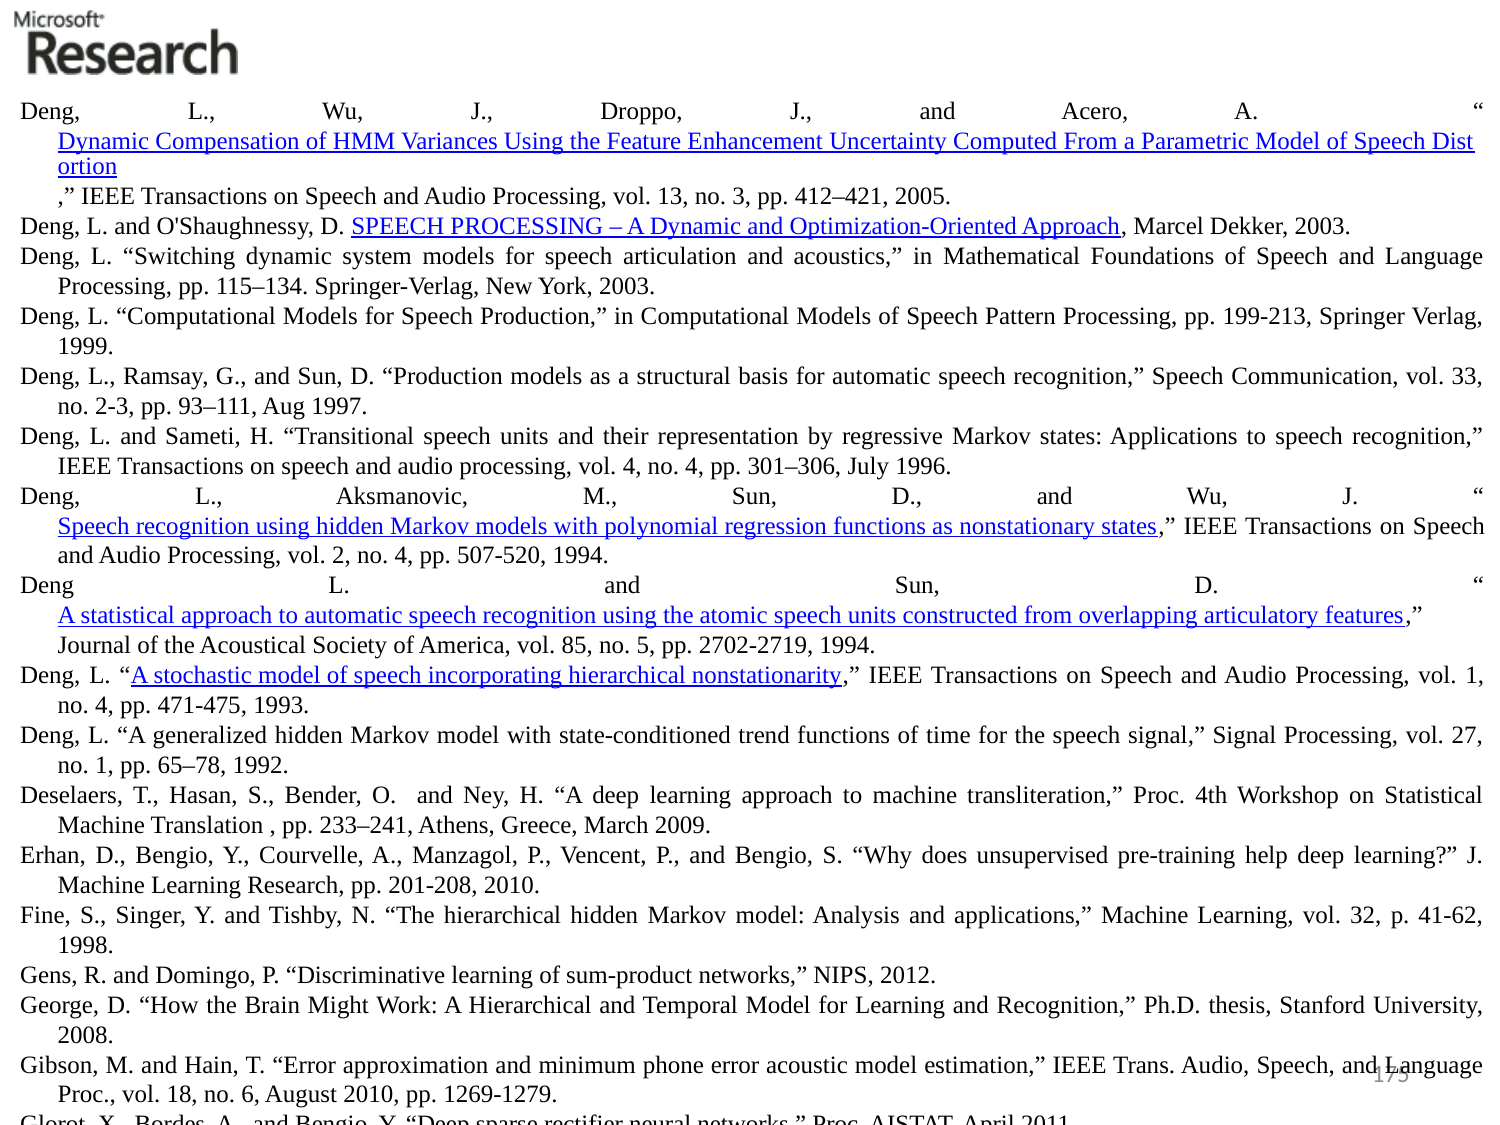

Deng, L., Wu, J., Droppo, J., and Acero, A.  “Dynamic Compensation of HMM Variances Using the Feature Enhancement Uncertainty Computed From a Parametric Model of Speech Distortion,” IEEE Transactions on Speech and Audio Processing, vol. 13, no. 3, pp. 412–421, 2005.
Deng, L. and O'Shaughnessy, D. SPEECH PROCESSING – A Dynamic and Optimization-Oriented Approach, Marcel Dekker, 2003.
Deng, L. “Switching dynamic system models for speech articulation and acoustics,” in Mathematical Foundations of Speech and Language Processing, pp. 115–134. Springer-Verlag, New York, 2003.
Deng, L. “Computational Models for Speech Production,” in Computational Models of Speech Pattern Processing, pp. 199-213, Springer Verlag, 1999.
Deng, L., Ramsay, G., and Sun, D. “Production models as a structural basis for automatic speech recognition,” Speech Communication, vol. 33, no. 2-3, pp. 93–111, Aug 1997.
Deng, L. and Sameti, H. “Transitional speech units and their representation by regressive Markov states: Applications to speech recognition,” IEEE Transactions on speech and audio processing, vol. 4, no. 4, pp. 301–306, July 1996.
Deng, L., Aksmanovic, M., Sun, D., and Wu, J. “Speech recognition using hidden Markov models with polynomial regression functions as nonstationary states,” IEEE Transactions on Speech and Audio Processing, vol. 2, no. 4, pp. 507-520, 1994.
Deng L. and Sun, D. “A statistical approach to automatic speech recognition using the atomic speech units constructed from overlapping articulatory features,” Journal of the Acoustical Society of America, vol. 85, no. 5, pp. 2702-2719, 1994.
Deng, L. “A stochastic model of speech incorporating hierarchical nonstationarity,” IEEE Transactions on Speech and Audio Processing, vol. 1, no. 4, pp. 471-475, 1993.
Deng, L. “A generalized hidden Markov model with state-conditioned trend functions of time for the speech signal,” Signal Processing, vol. 27, no. 1, pp. 65–78, 1992.
Deselaers, T., Hasan, S., Bender, O.  and Ney, H. “A deep learning approach to machine transliteration,” Proc. 4th Workshop on Statistical Machine Translation , pp. 233–241, Athens, Greece, March 2009.
Erhan, D., Bengio, Y., Courvelle, A., Manzagol, P., Vencent, P., and Bengio, S. “Why does unsupervised pre-training help deep learning?” J. Machine Learning Research, pp. 201-208, 2010.
Fine, S., Singer, Y. and Tishby, N. “The hierarchical hidden Markov model: Analysis and applications,” Machine Learning, vol. 32, p. 41-62, 1998.
Gens, R. and Domingo, P. “Discriminative learning of sum-product networks,” NIPS, 2012.
George, D. “How the Brain Might Work: A Hierarchical and Temporal Model for Learning and Recognition,” Ph.D. thesis, Stanford University, 2008.
Gibson, M. and Hain, T. “Error approximation and minimum phone error acoustic model estimation,” IEEE Trans. Audio, Speech, and Language Proc., vol. 18, no. 6, August 2010, pp. 1269-1279.
Glorot, X., Bordes, A., and Bengio, Y. “Deep sparse rectifier neural networks,” Proc. AISTAT, April 2011.
Glorot, X. and Bengio, Y. “Understanding the difficulty of training deep feed-forward neural networks” Proc. AISTAT, 2010.
175